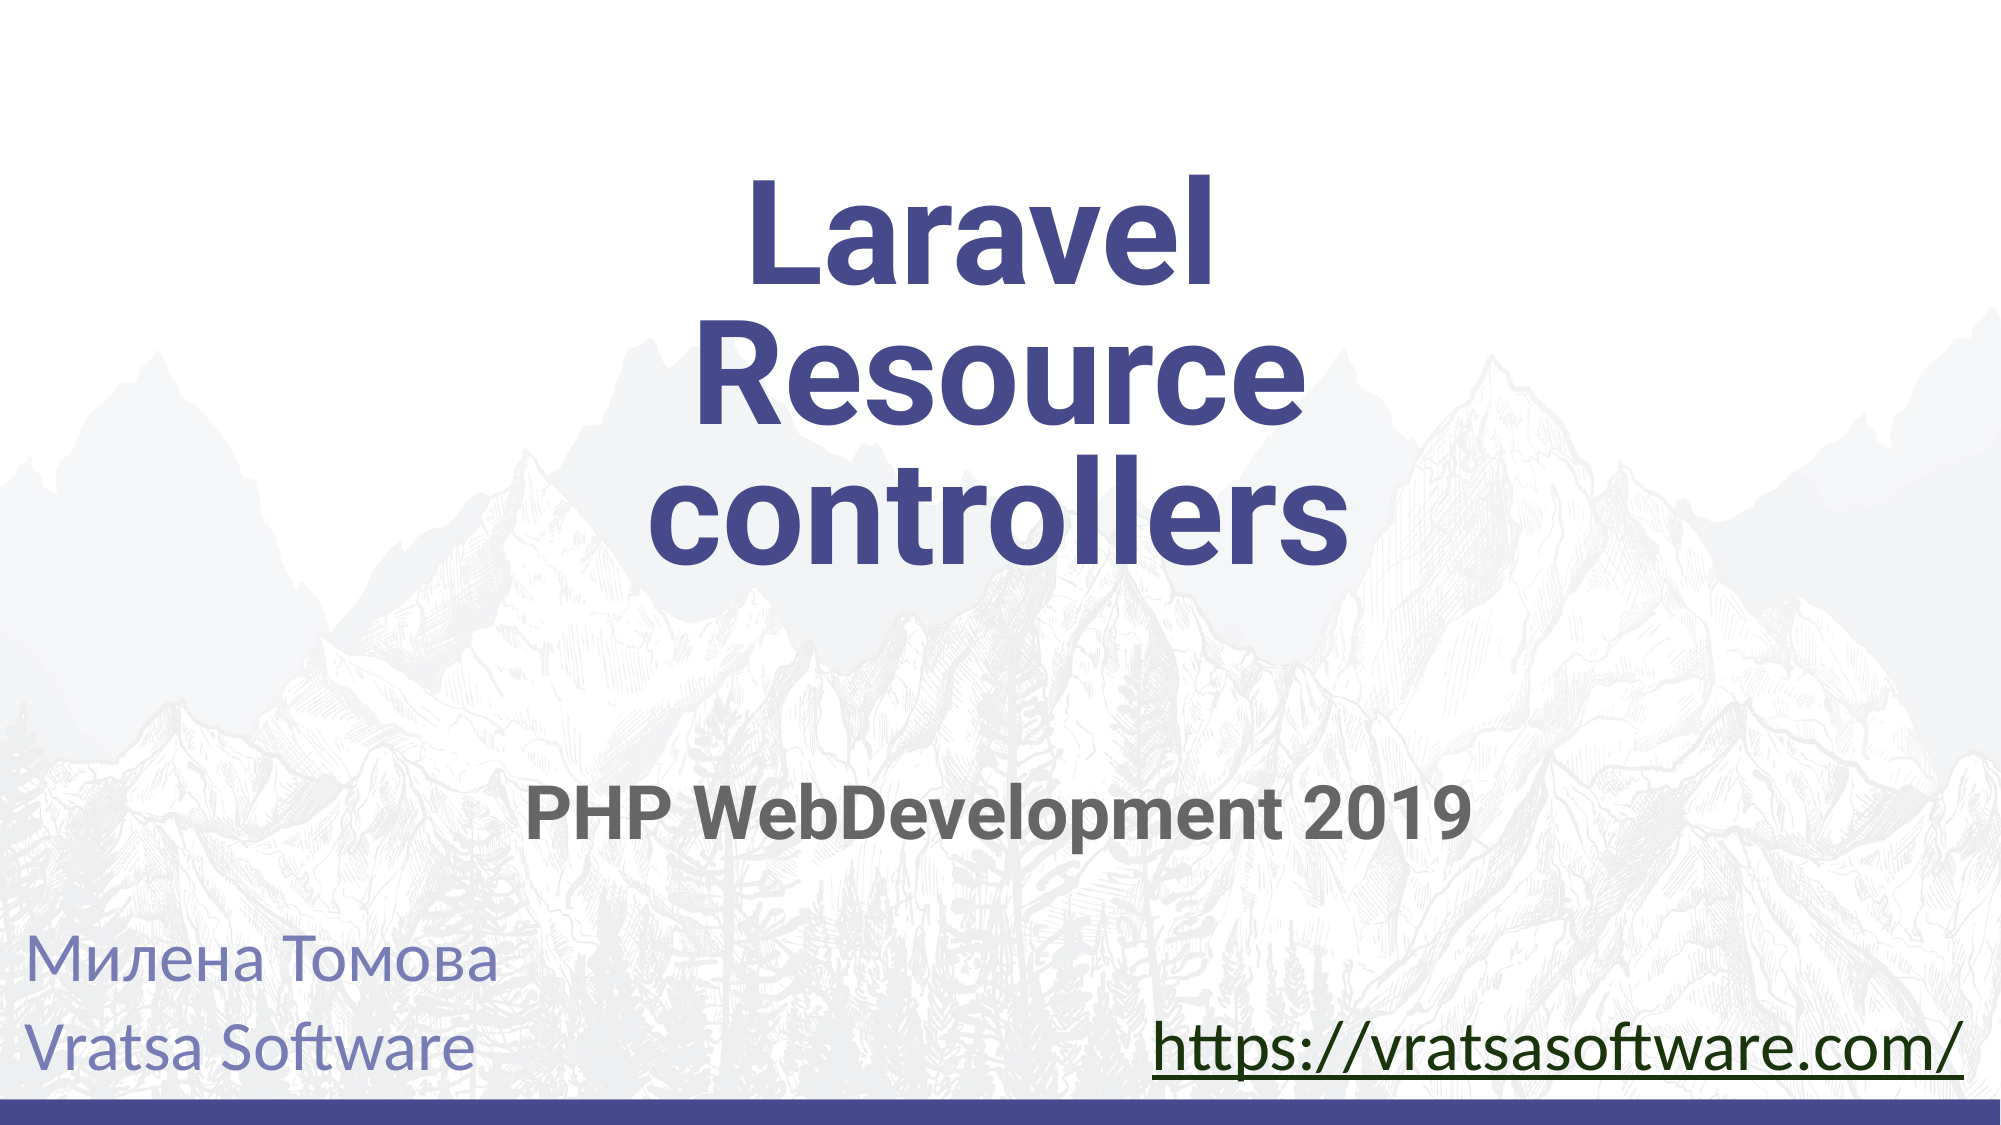

# Laravel
Resource
controllers

PHP WebDevelopment 2019
Милена Томова
Vratsa Software
https://vratsasoftware.com/